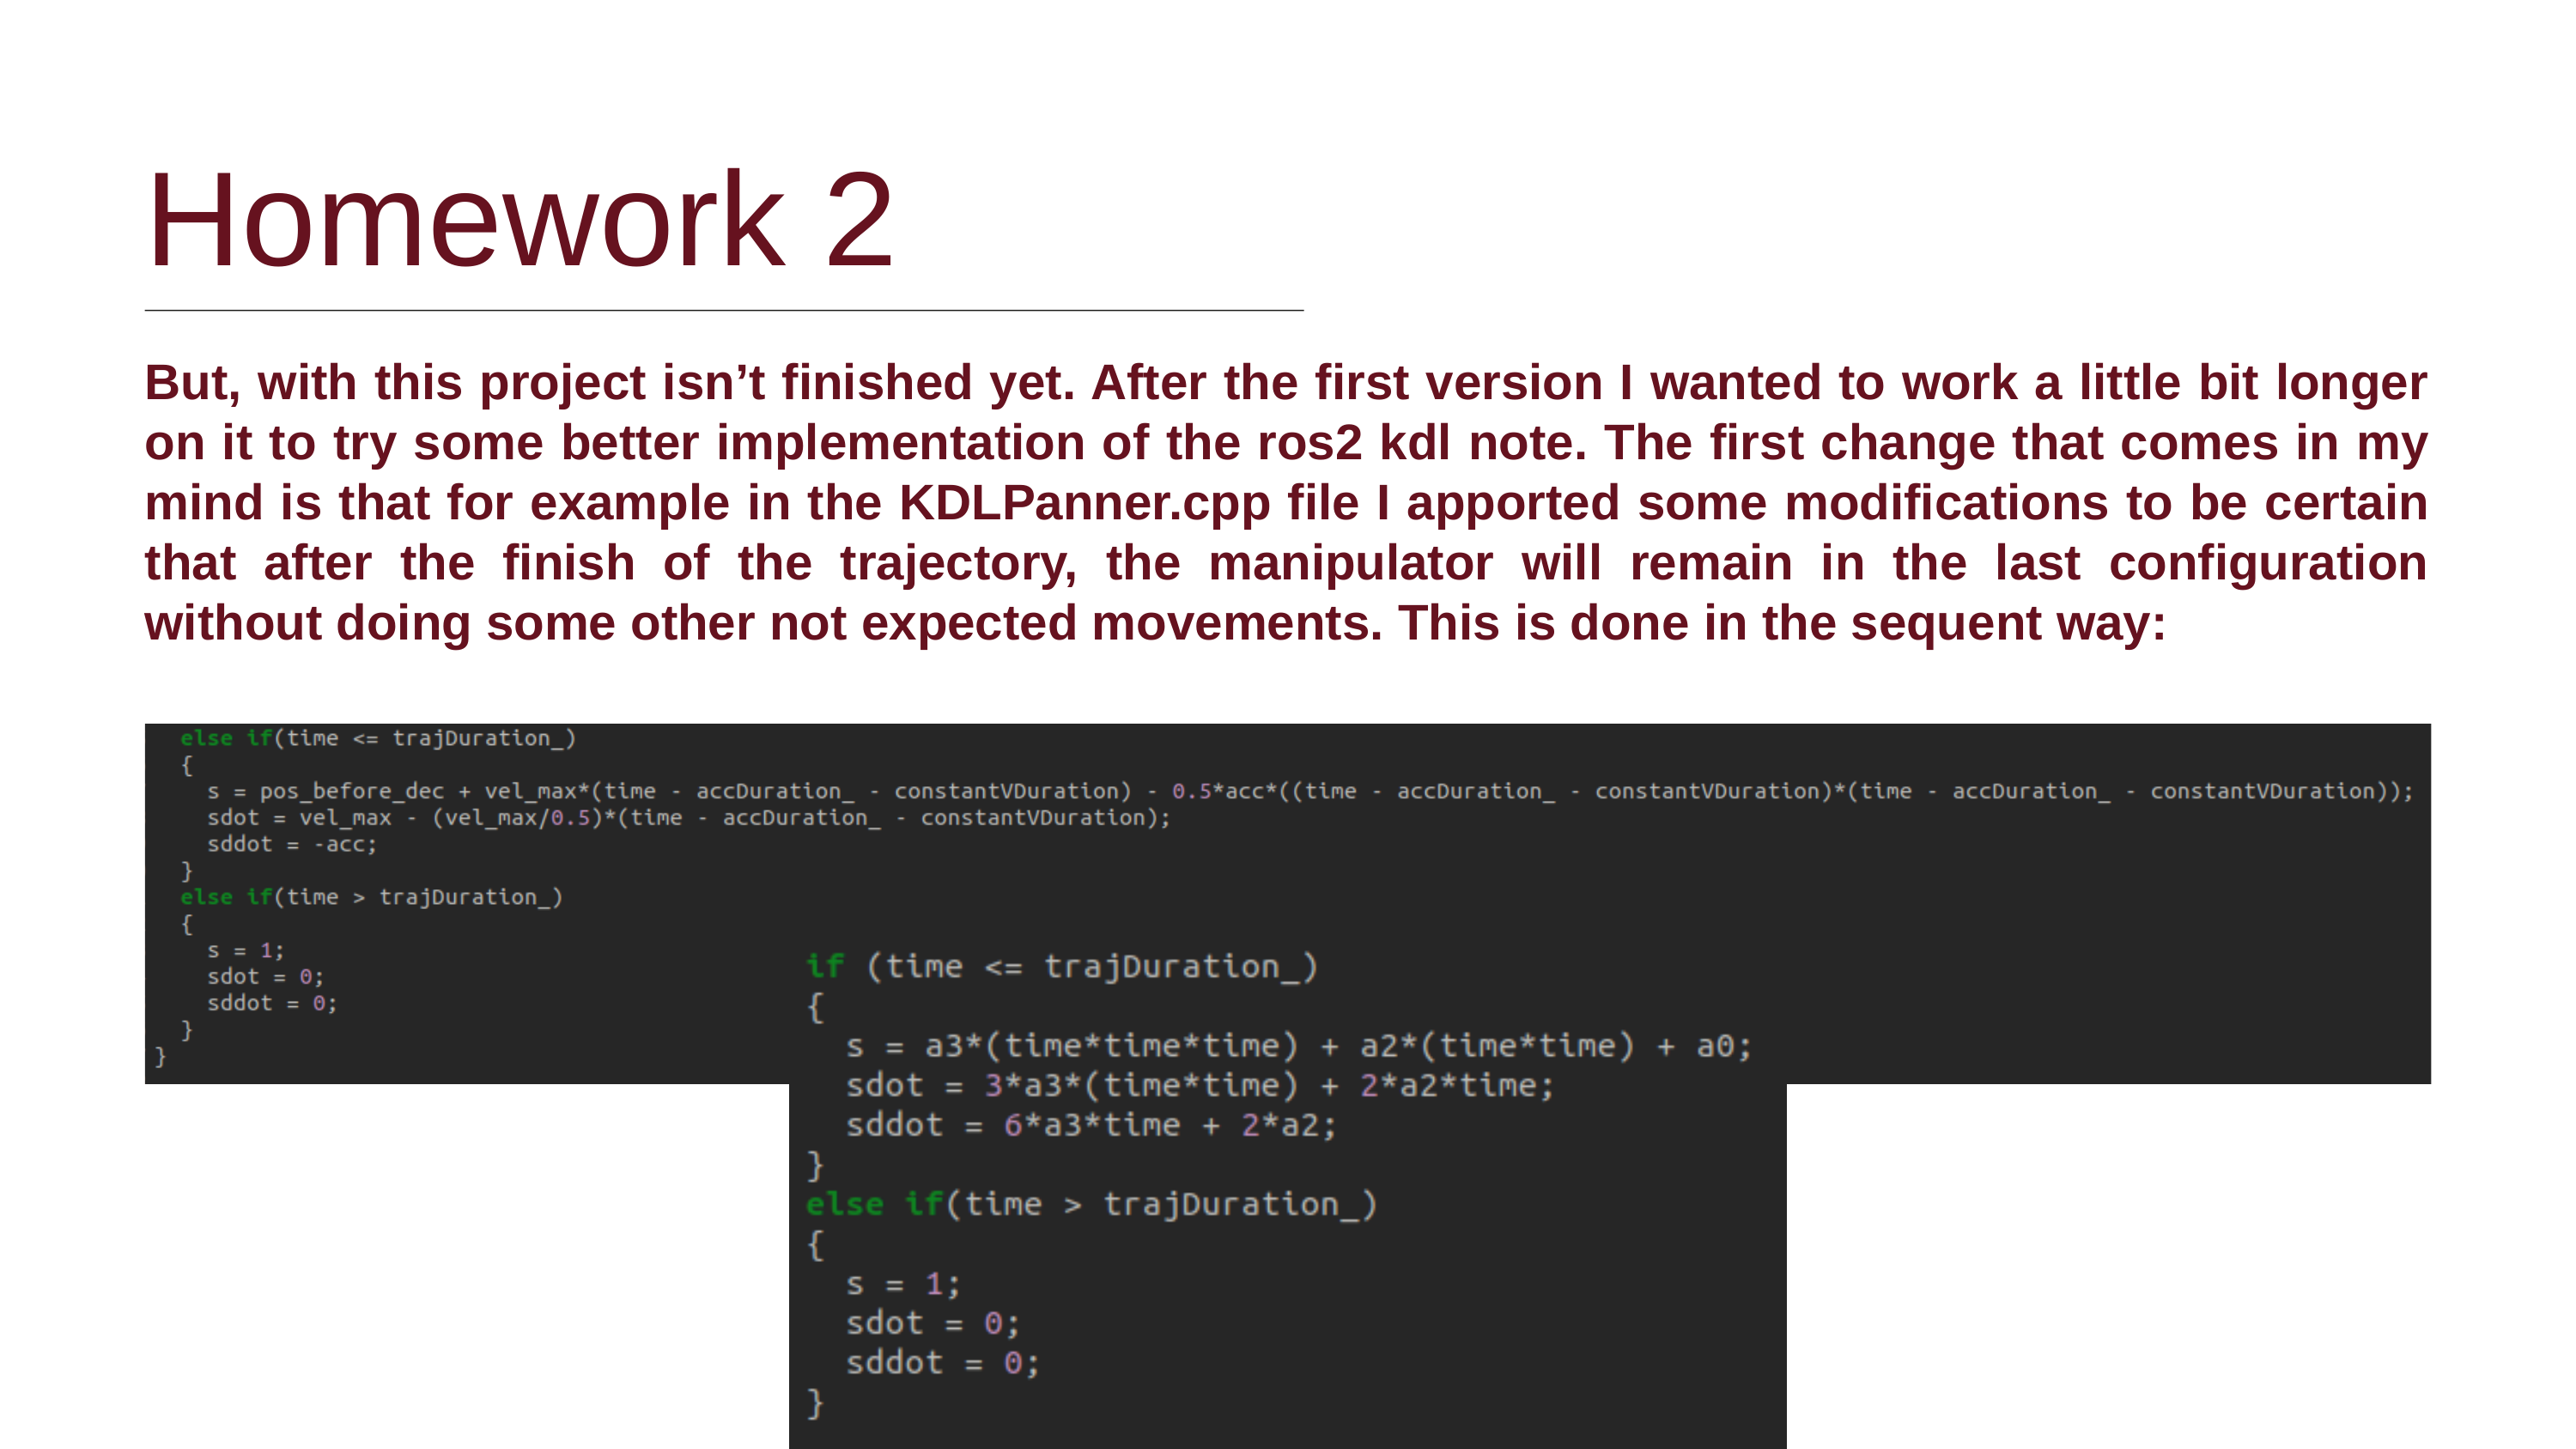

Homework 2

But, with this project isn’t finished yet. After the first version I wanted to work a little bit longer on it to try some better implementation of the ros2 kdl note. The first change that comes in my mind is that for example in the KDLPanner.cpp file I apported some modifications to be certain that after the finish of the trajectory, the manipulator will remain in the last configuration without doing some other not expected movements. This is done in the sequent way: